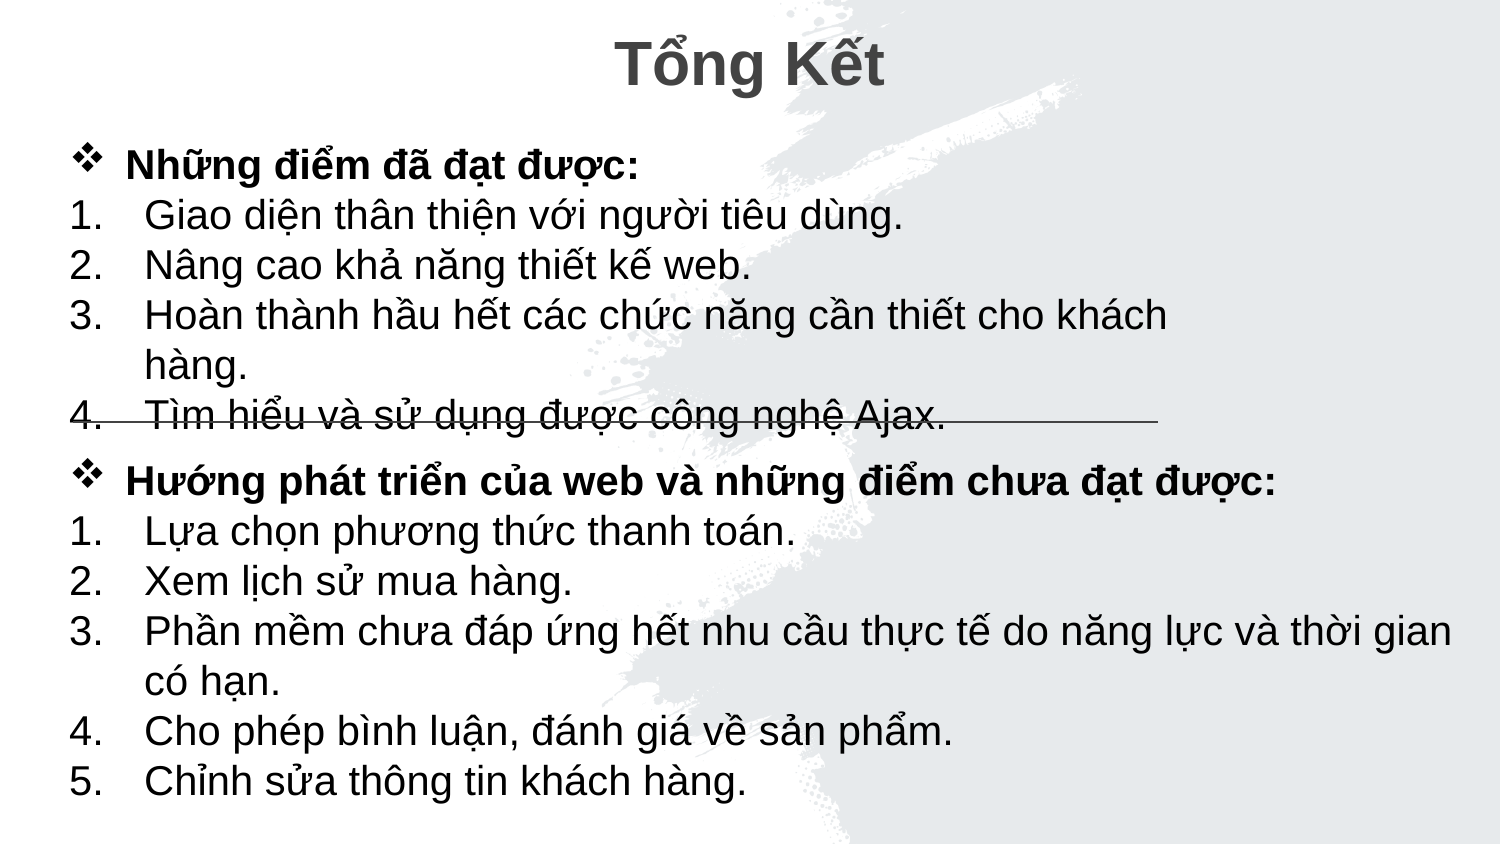

Tổng Kết
Những điểm đã đạt được:
Giao diện thân thiện với người tiêu dùng.
Nâng cao khả năng thiết kế web.
Hoàn thành hầu hết các chức năng cần thiết cho khách hàng.
Tìm hiểu và sử dụng được công nghệ Ajax.
Hướng phát triển của web và những điểm chưa đạt được:
Lựa chọn phương thức thanh toán.
Xem lịch sử mua hàng.
Phần mềm chưa đáp ứng hết nhu cầu thực tế do năng lực và thời gian có hạn.
Cho phép bình luận, đánh giá về sản phẩm.
Chỉnh sửa thông tin khách hàng.